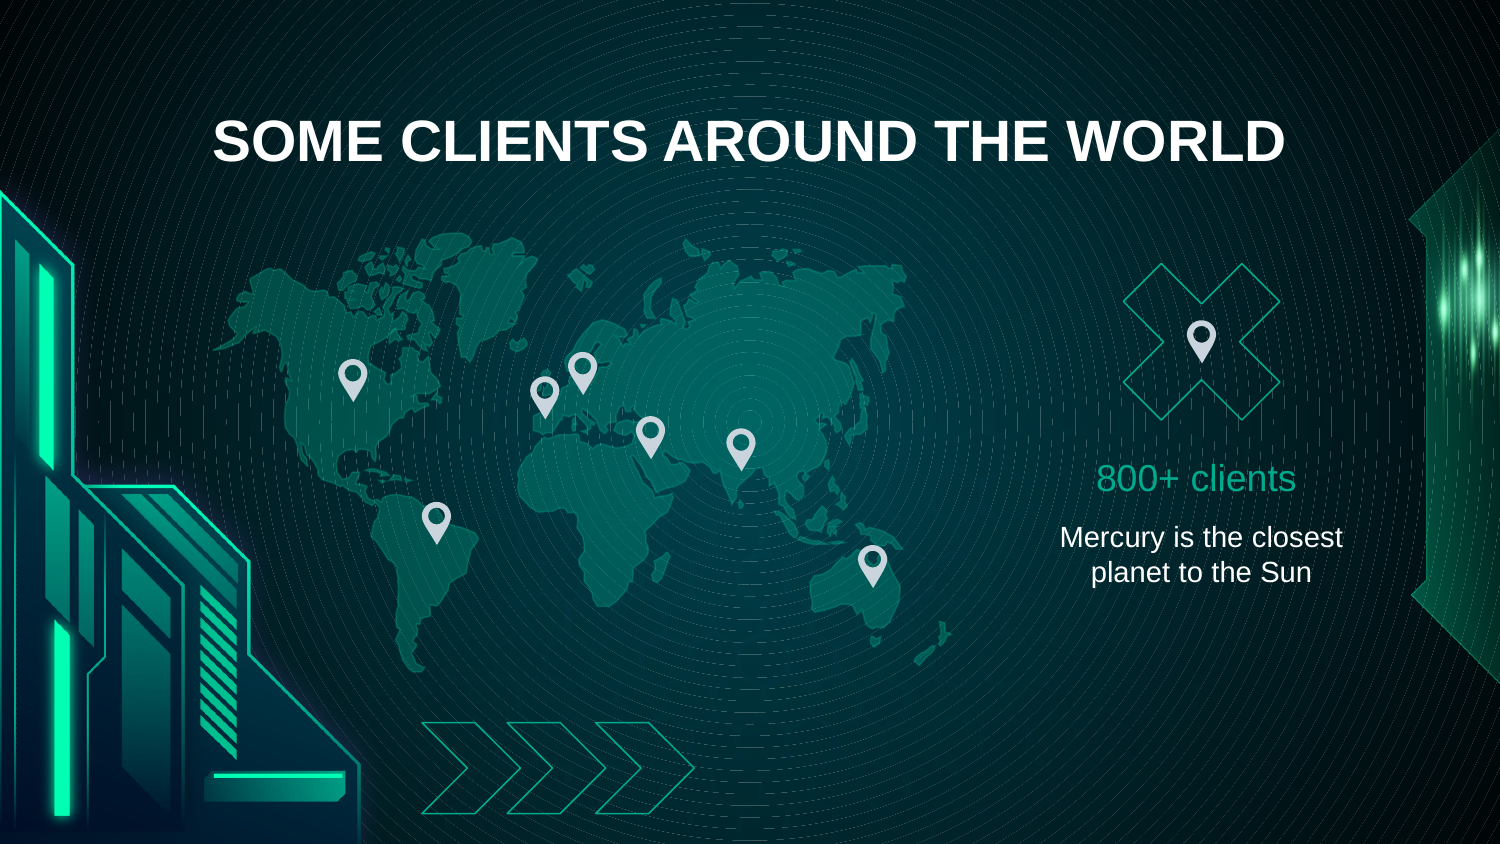

# SOME CLIENTS AROUND THE WORLD

800+ clients

Mercury is the closest planet to the Sun